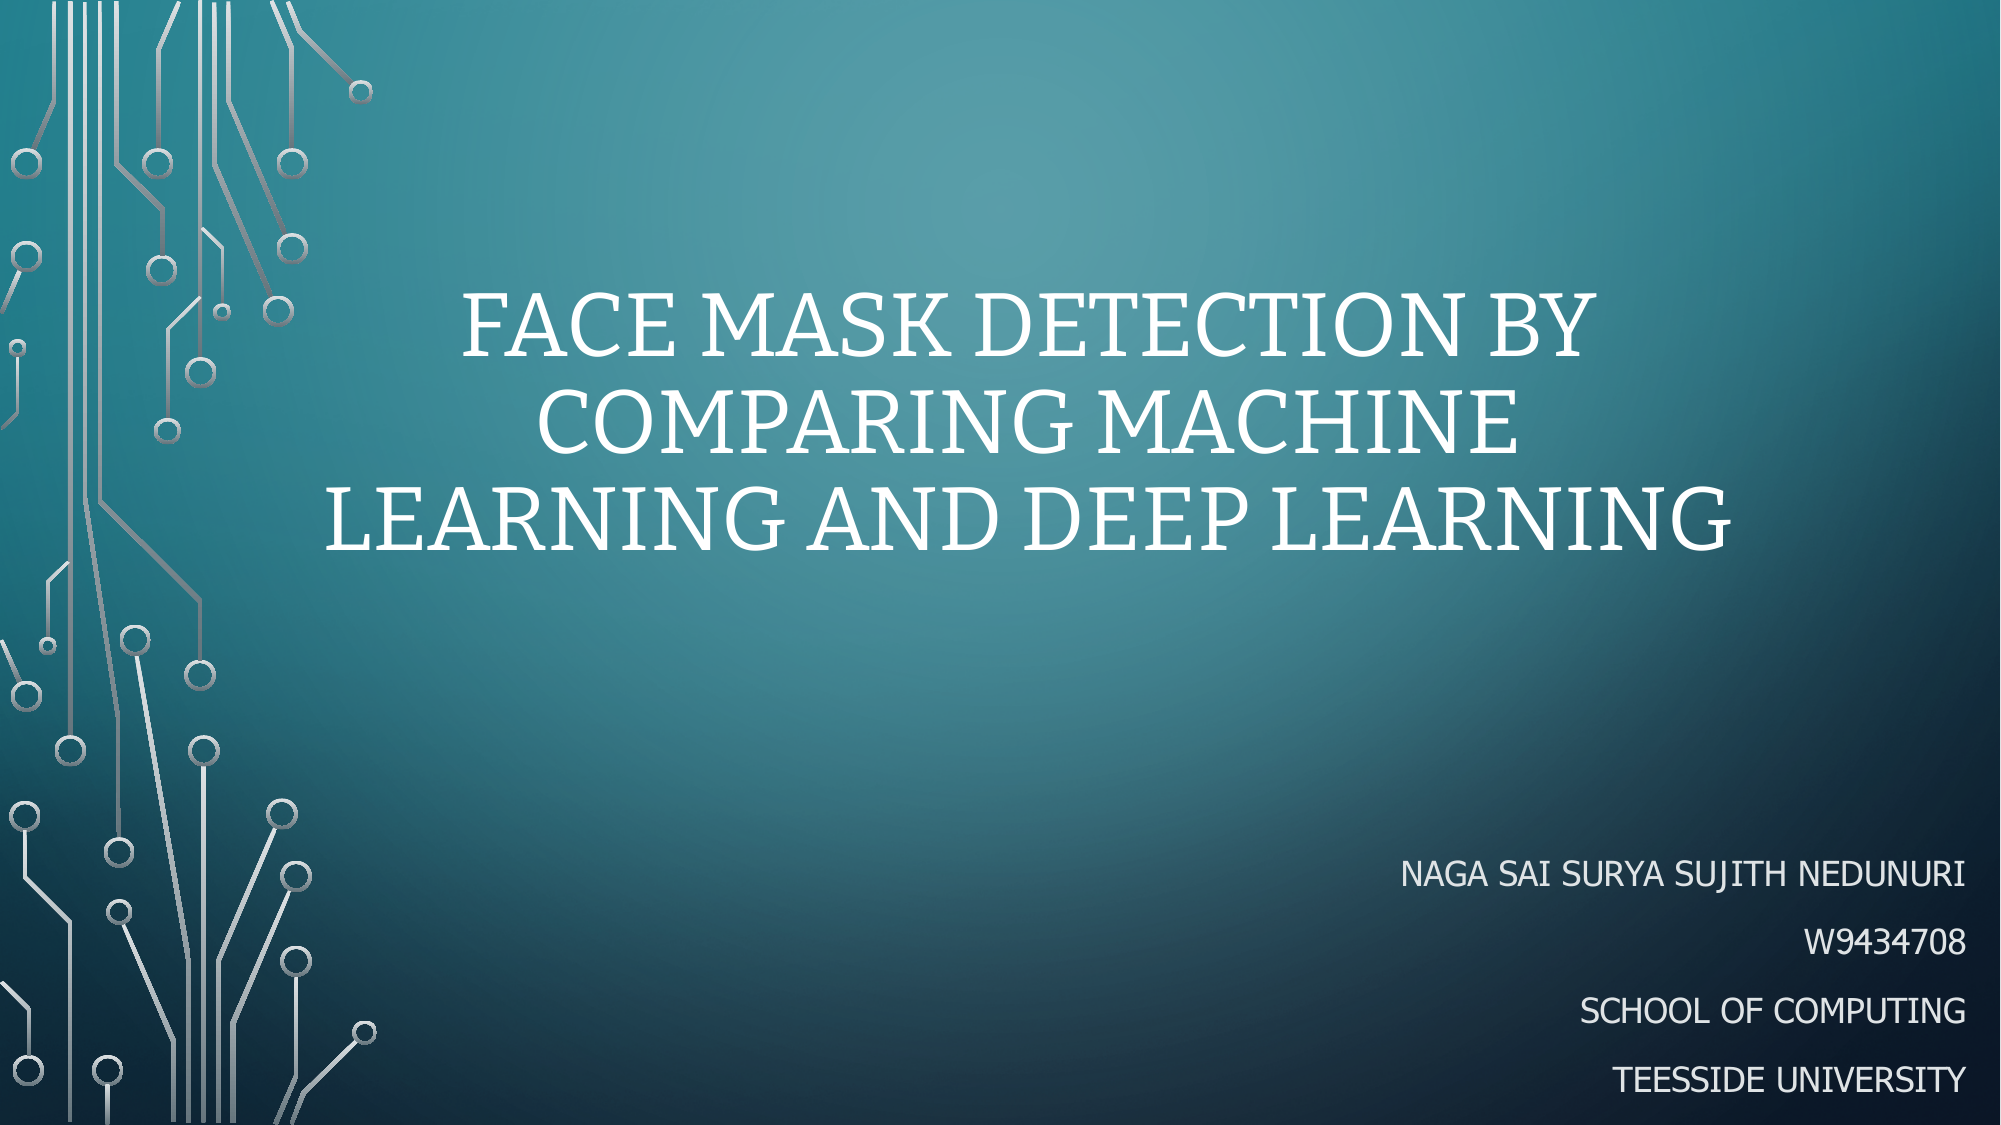

# Face mask detection by comparing machine learning and deep learning
Naga sai surya sujith nedunuri
W9434708
School of computing
Teesside university